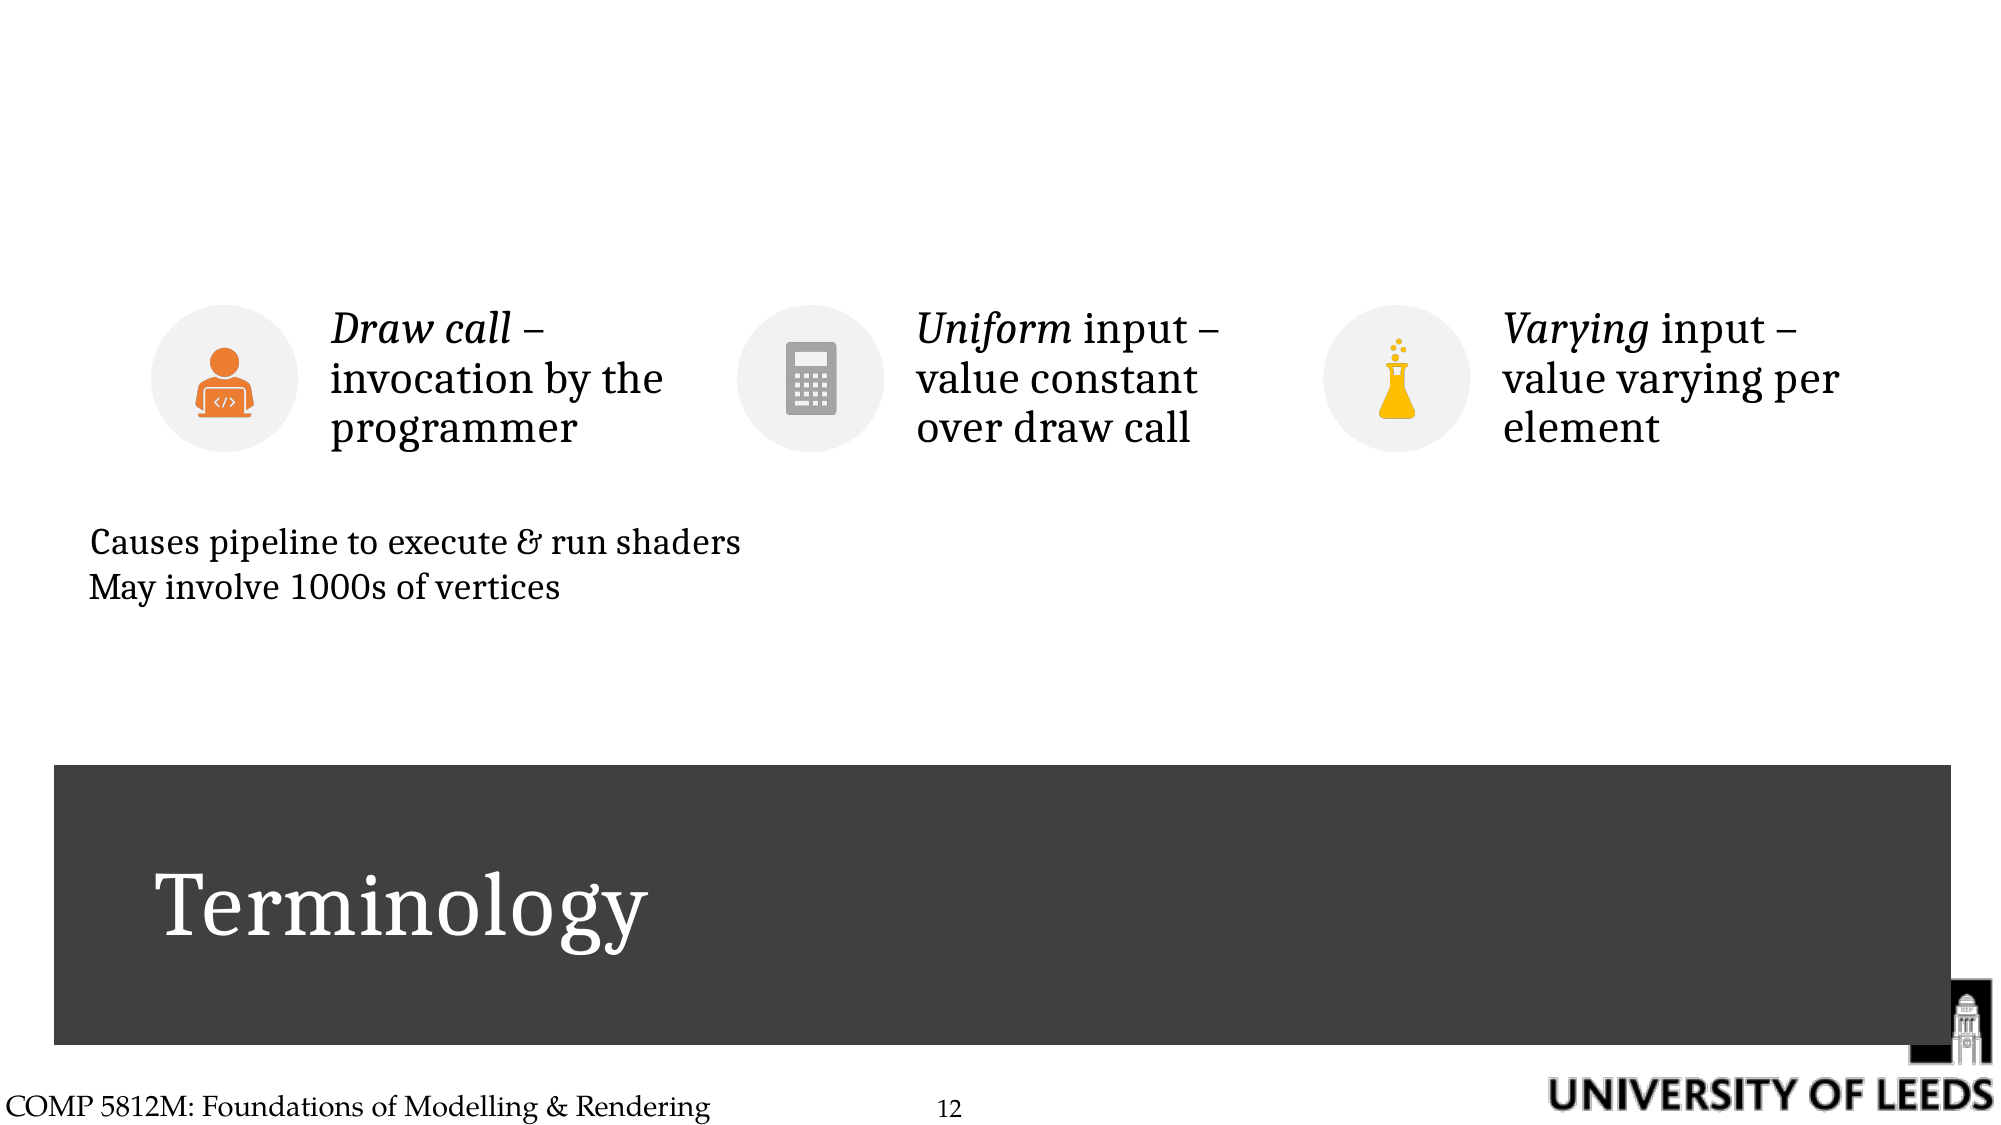

Draw call – invocation by the programmer
Uniform input – value constant over draw call
Varying input – value varying per element
Causes pipeline to execute & run shaders
May involve 1000s of vertices

# Terminology